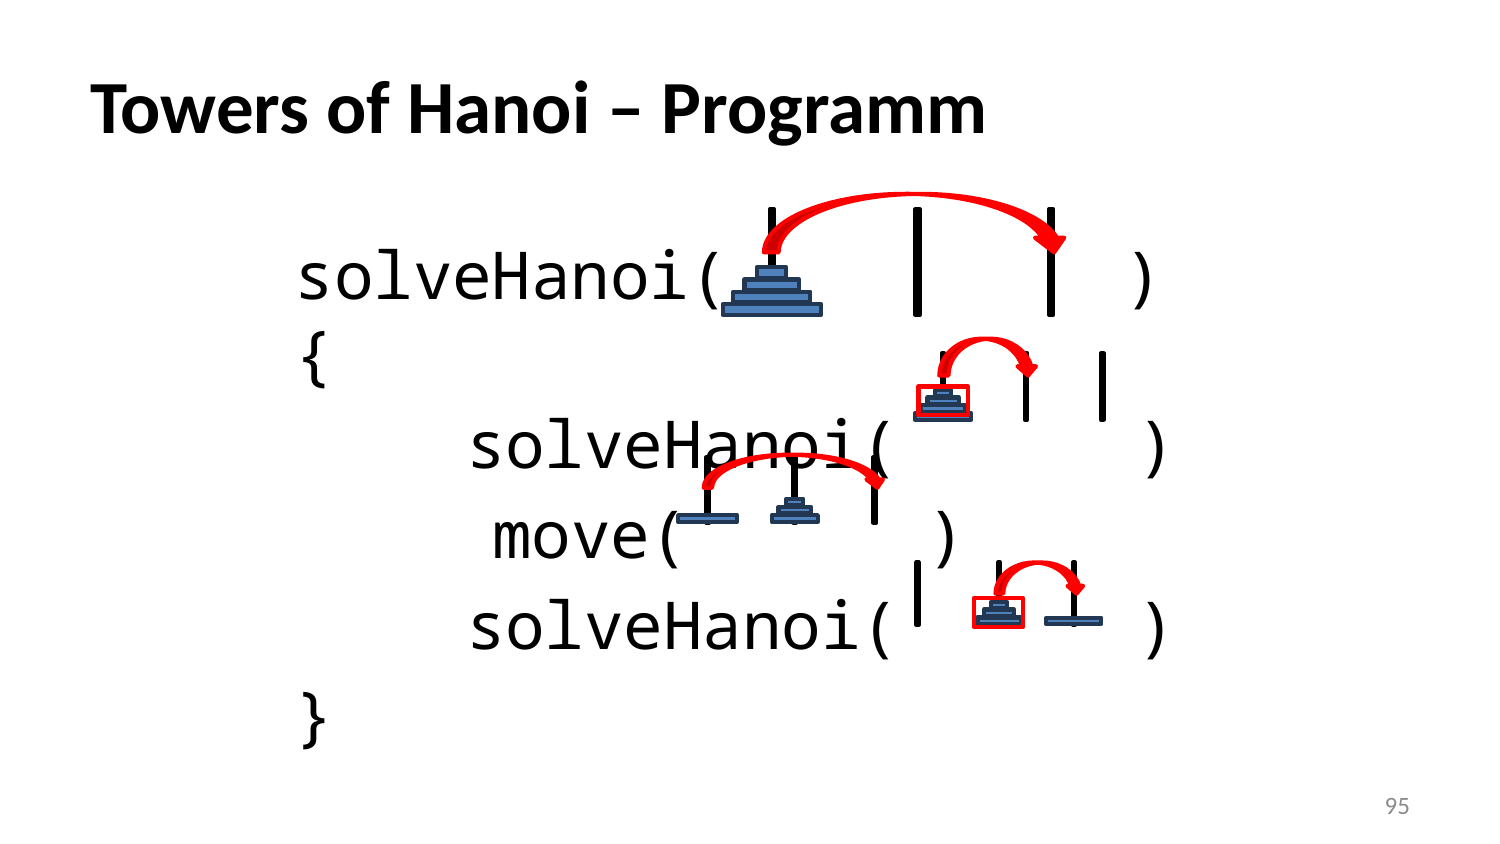

# Towers of Hanoi – Programm

solveHanoi(          ) {
	 solveHanoi(      )
     move(      )
	 solveHanoi(      )
}

95